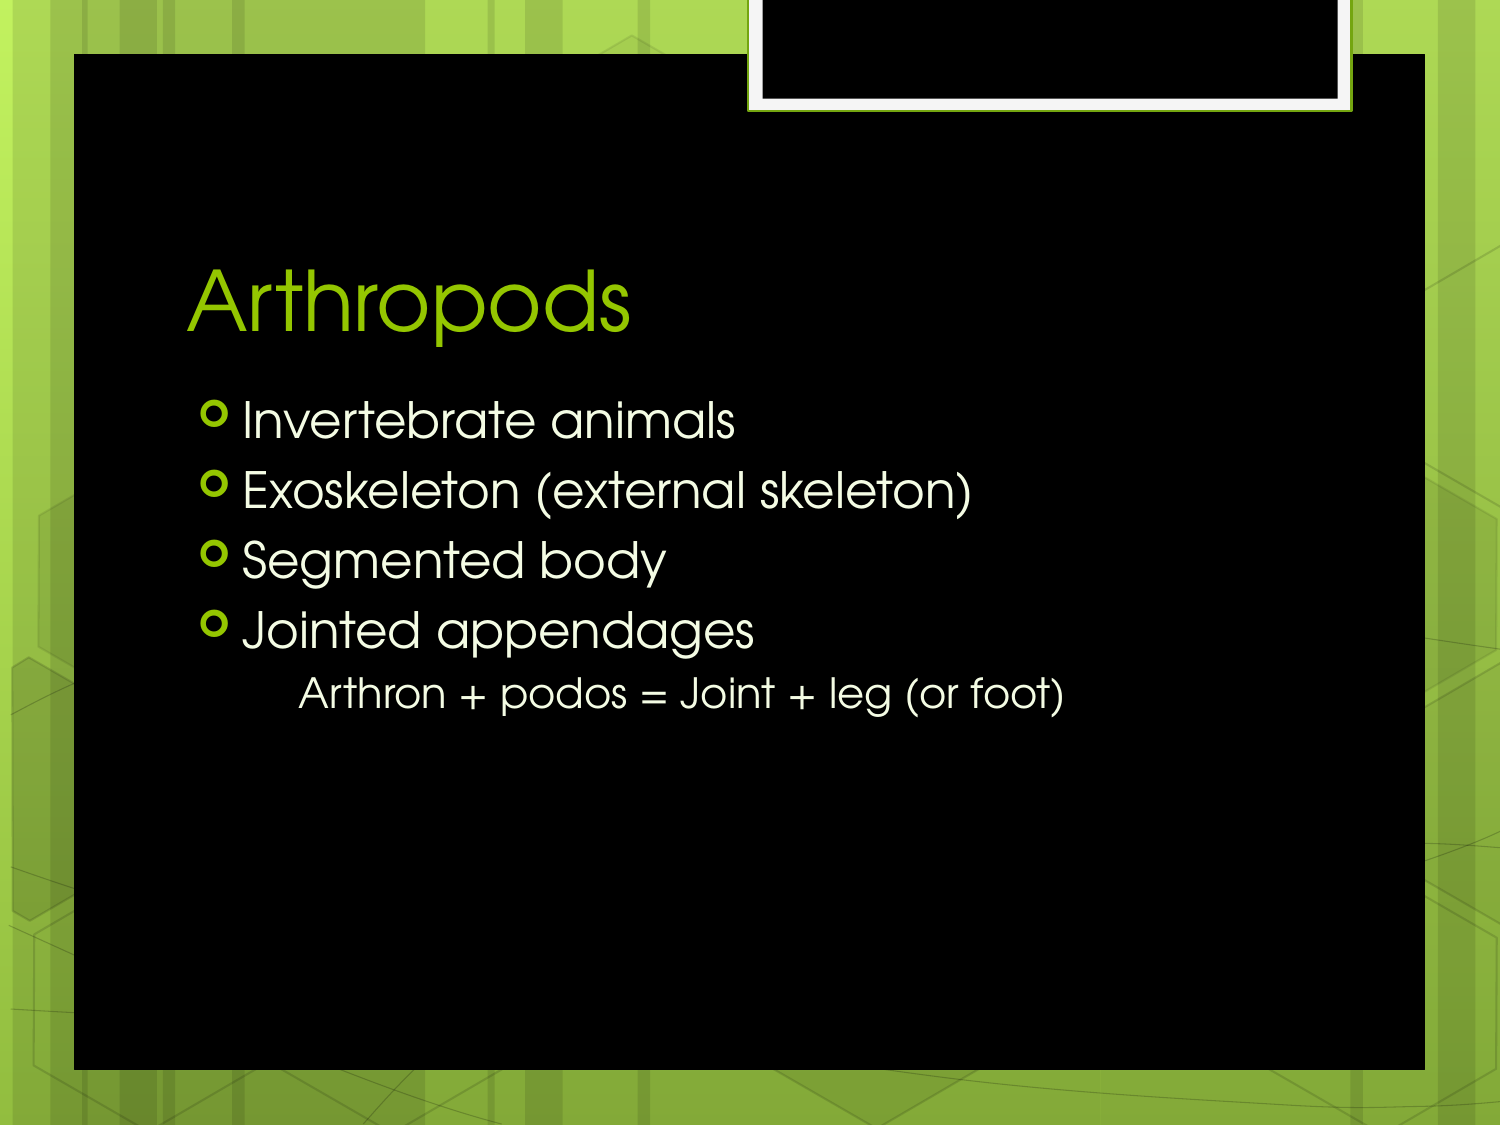

# Arthropods
Invertebrate animals
Exoskeleton (external skeleton)
Segmented body
Jointed appendages
Arthron + podos = Joint + leg (or foot)